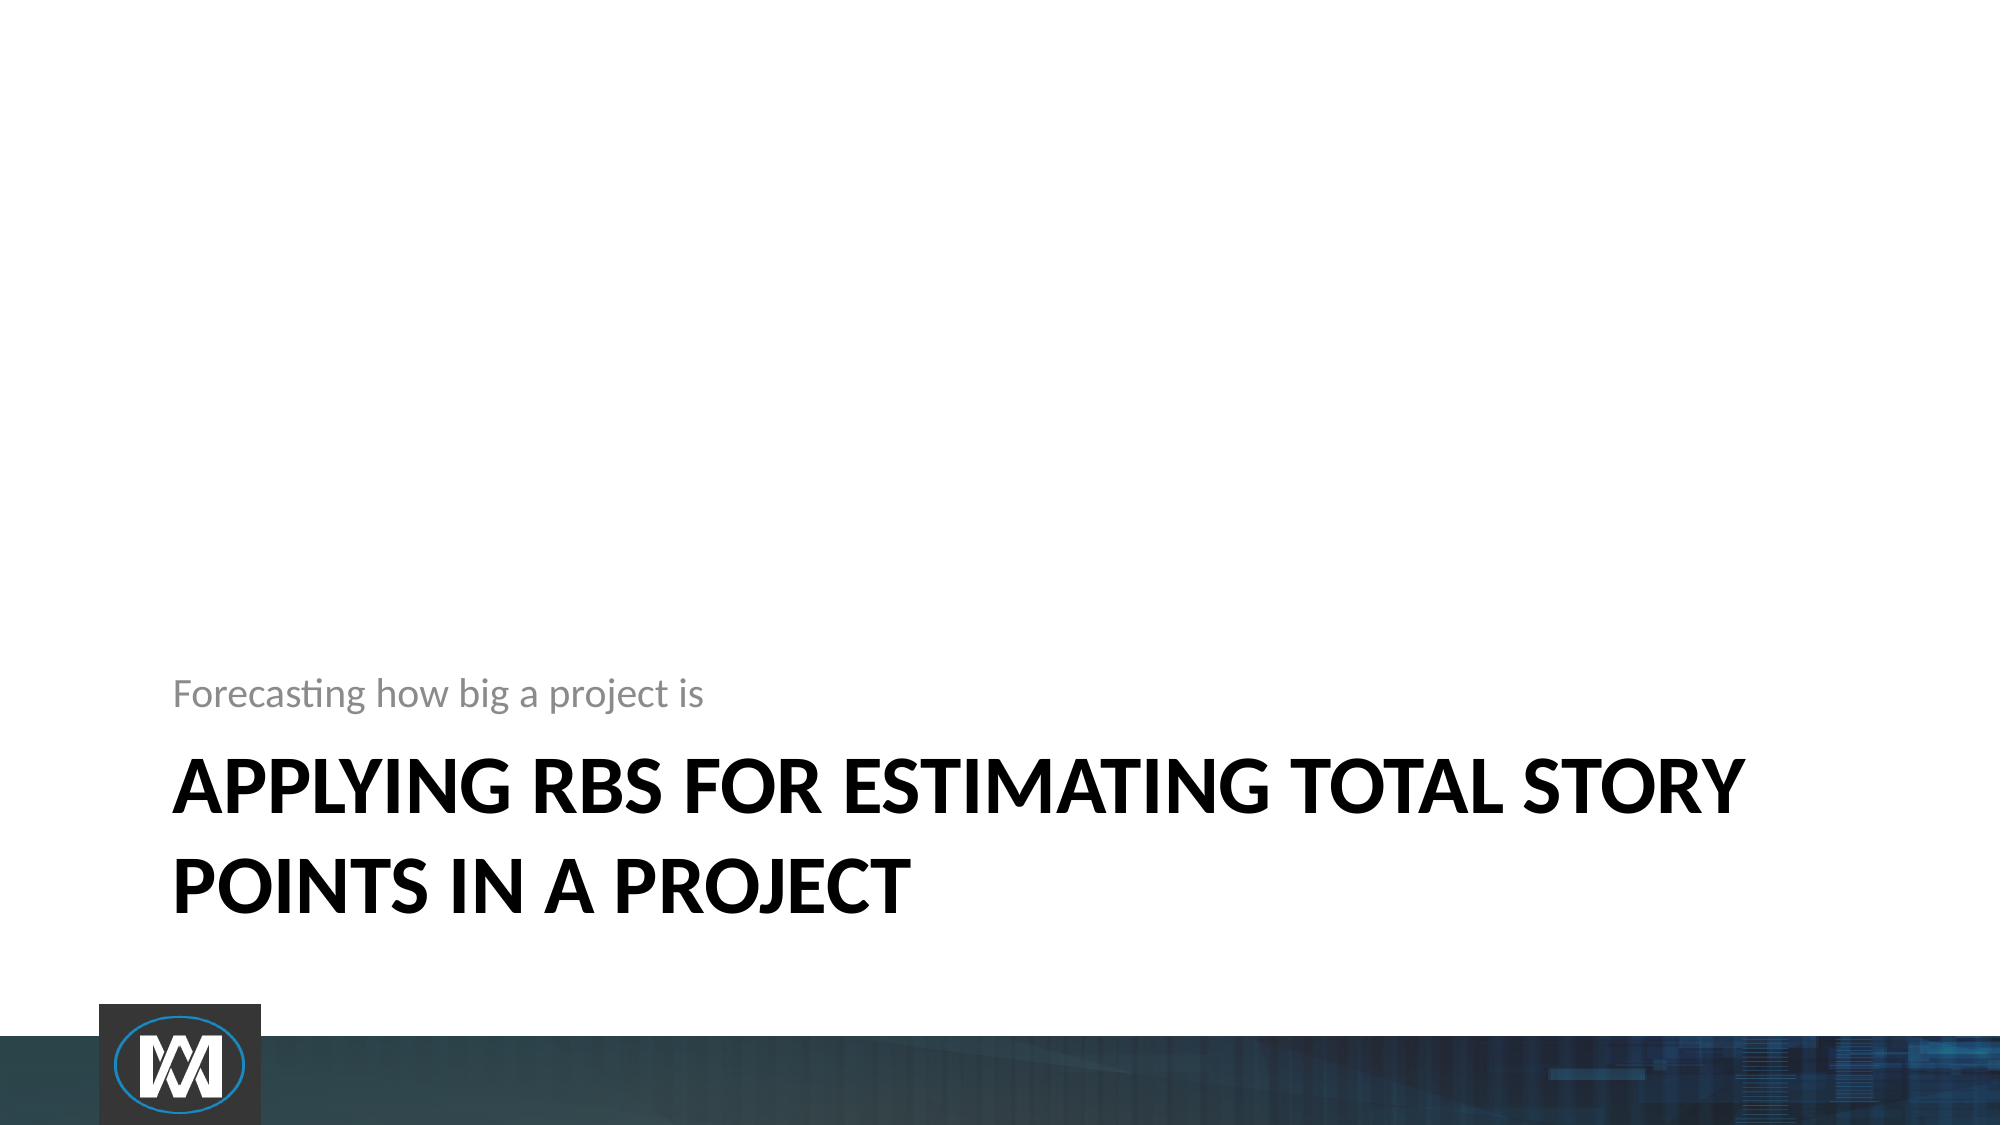

Forecasting how big a project is
# Applying RBS for estimating total Story points in a project